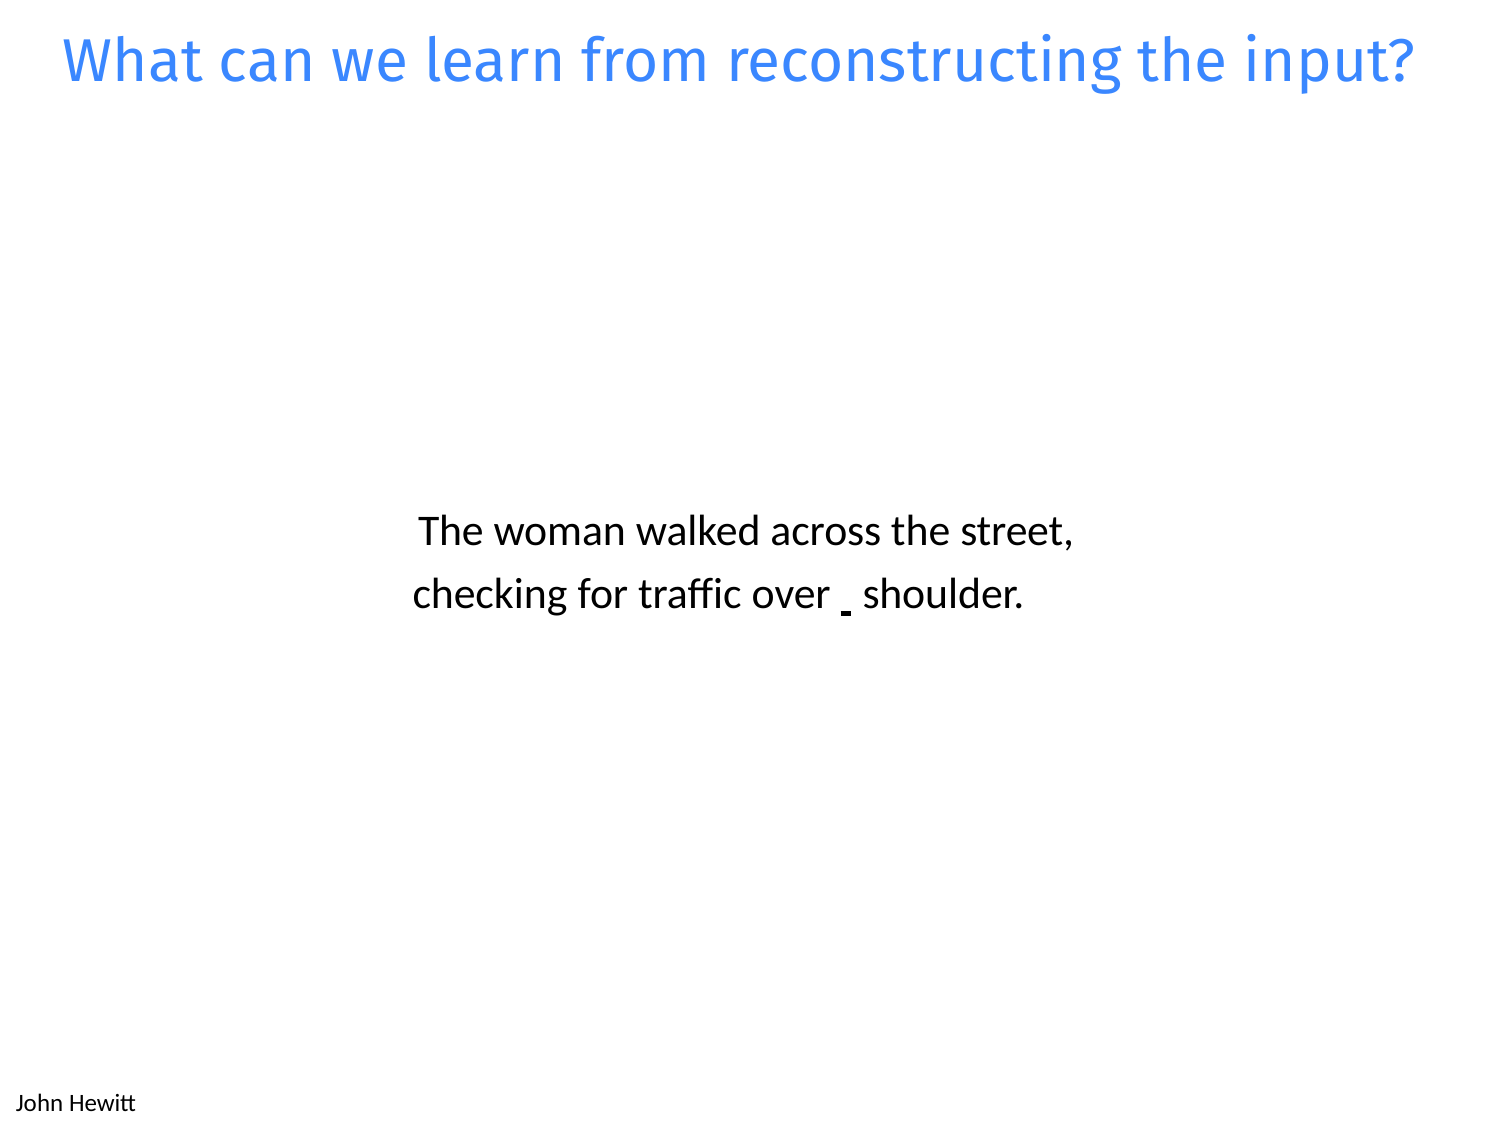

# What can we learn from reconstructing the input?
The woman walked across the street,  checking for traffic over  	shoulder.
John Hewitt